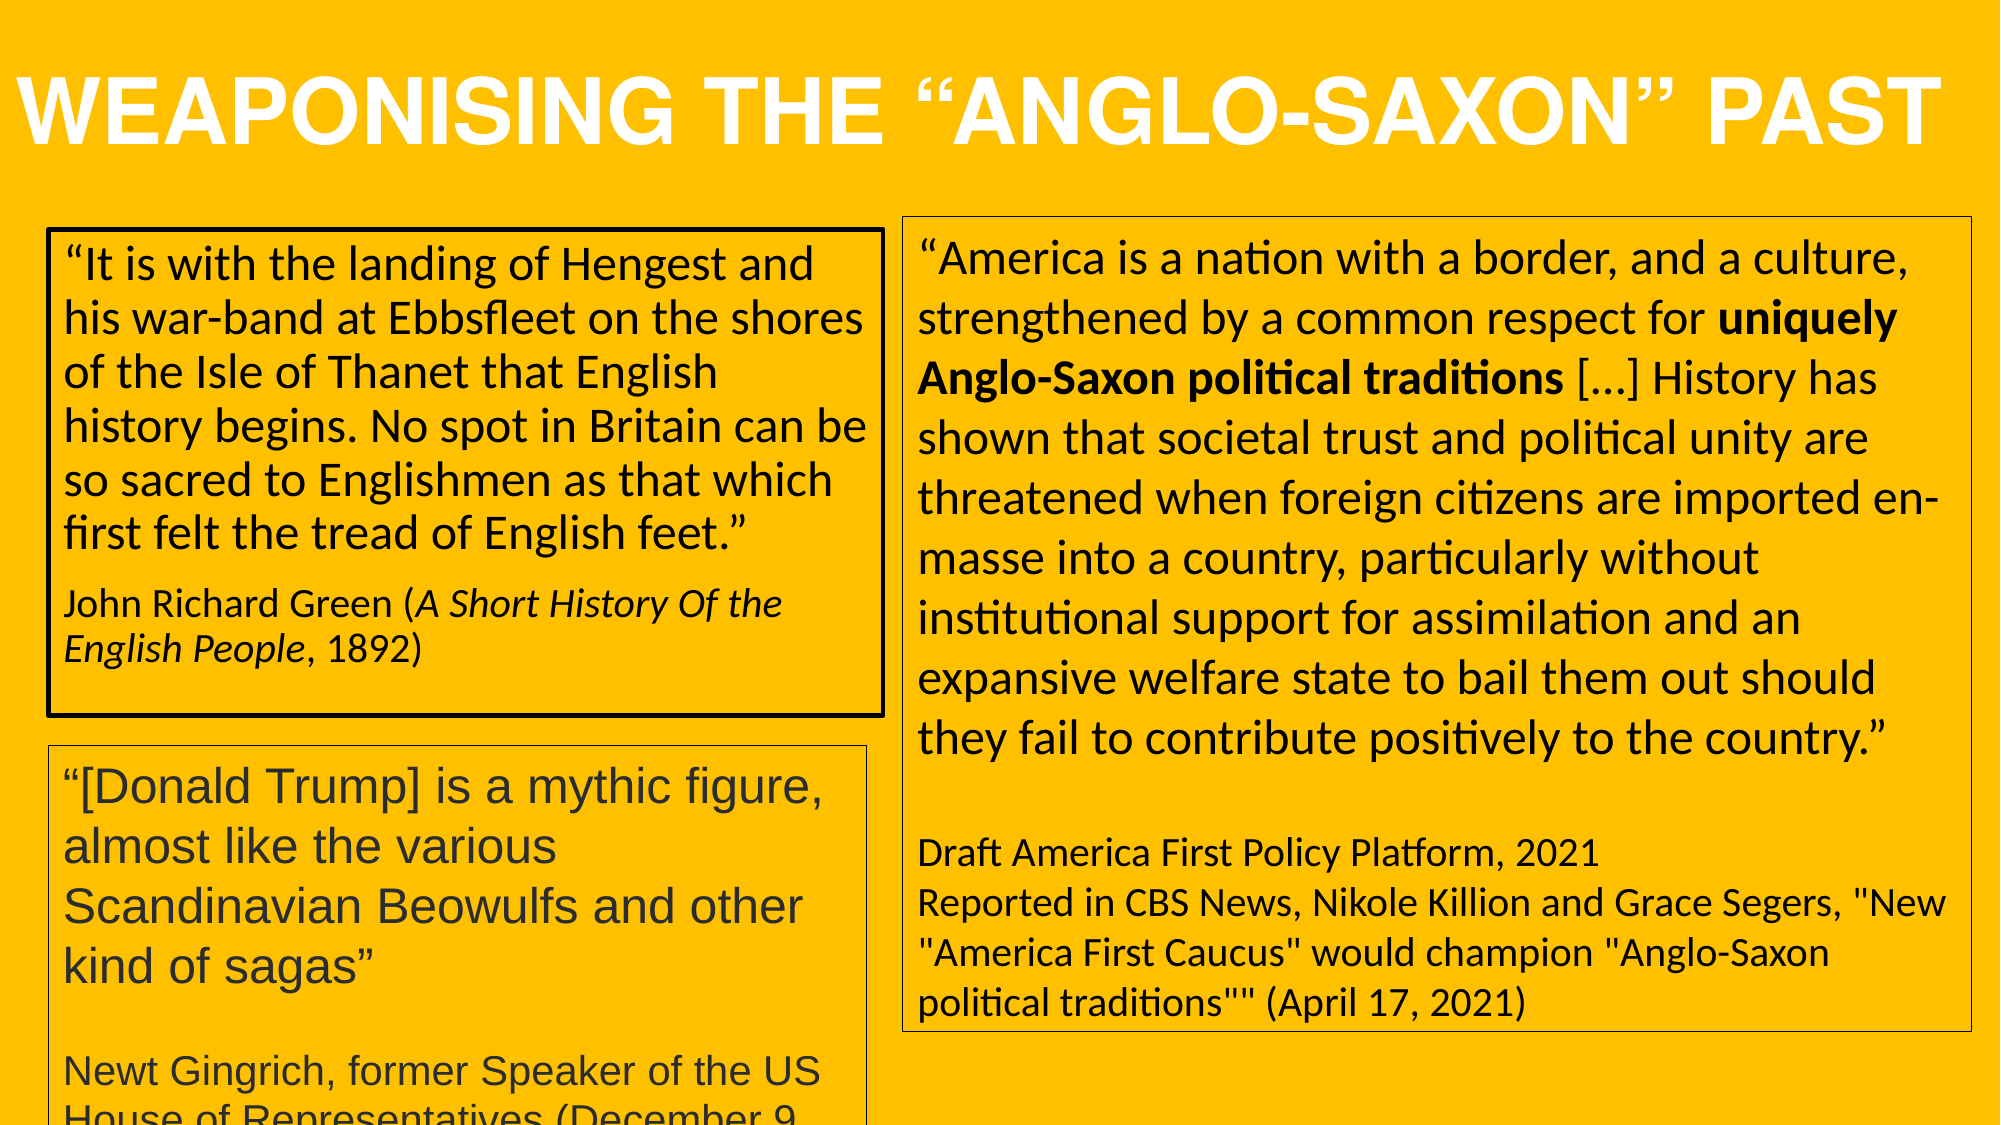

# WEAPONISING THE “ANGLO-SAXON” PAST
“America is a nation with a border, and a culture, strengthened by a common respect for uniquely Anglo-Saxon political traditions […] History has shown that societal trust and political unity are threatened when foreign citizens are imported en-masse into a country, particularly without institutional support for assimilation and an expansive welfare state to bail them out should they fail to contribute positively to the country.”

Draft America First Policy Platform, 2021
Reported in CBS News, Nikole Killion and Grace Segers, "New "America First Caucus" would champion "Anglo-Saxon political traditions"" (April 17, 2021)
“It is with the landing of Hengest and his war-band at Ebbsfleet on the shores of the Isle of Thanet that English history begins. No spot in Britain can be so sacred to Englishmen as that which first felt the tread of English feet.”
John Richard Green (A Short History Of the English People, 1892)
“[Donald Trump] is a mythic figure, almost like the various Scandinavian Beowulfs and other kind of sagas”

Newt Gingrich, former Speaker of the US House of Representatives (December 9, 2024)